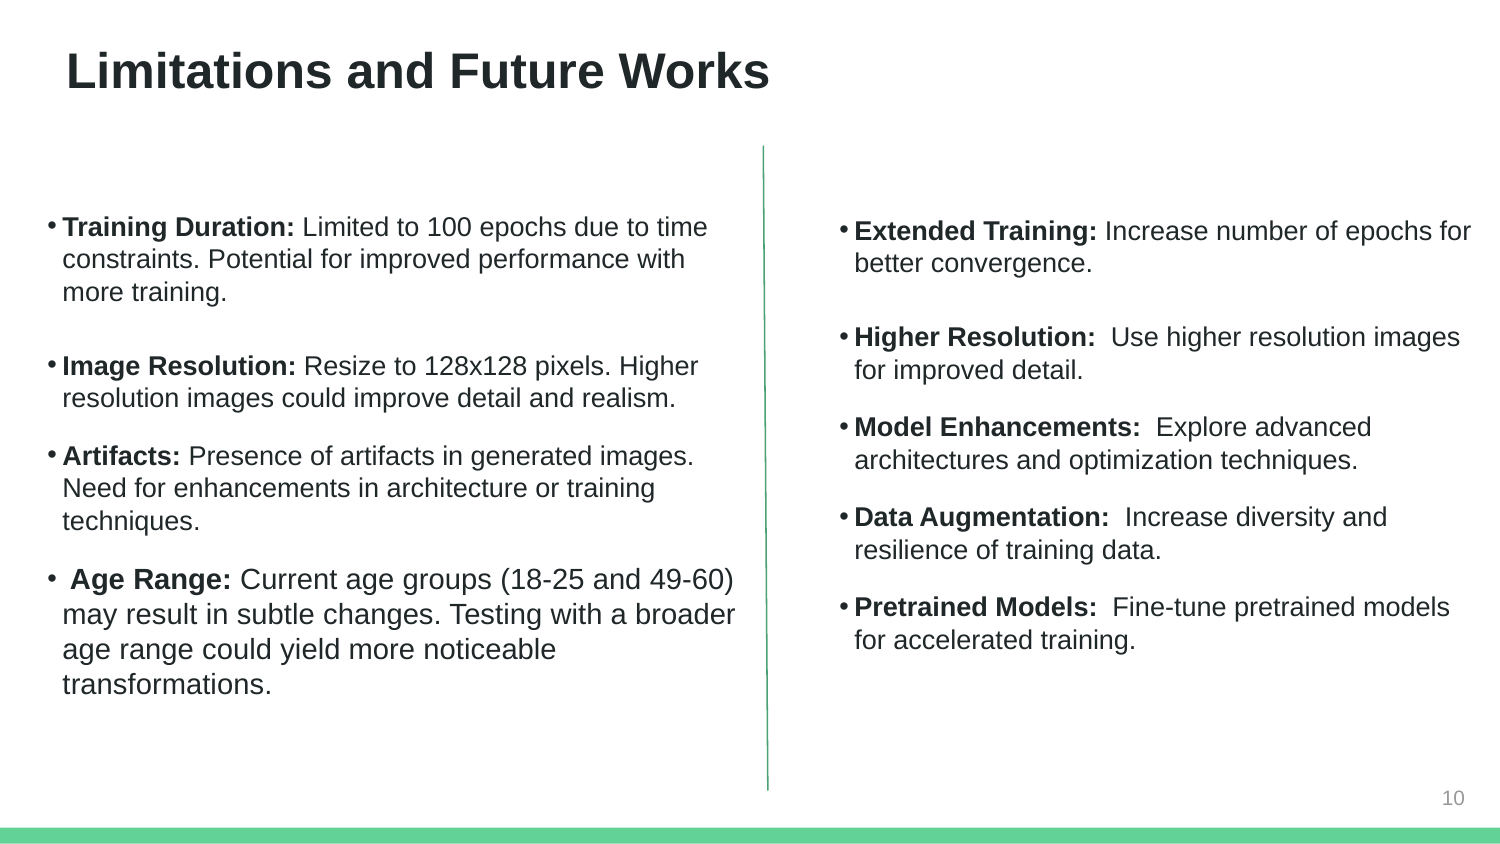

# Limitations and Future Works
Training Duration: Limited to 100 epochs due to time constraints. Potential for improved performance with more training.
Image Resolution: Resize to 128x128 pixels. Higher resolution images could improve detail and realism.
Artifacts: Presence of artifacts in generated images. Need for enhancements in architecture or training           techniques.
 Age Range: Current age groups (18-25 and 49-60) may result in subtle changes. Testing with a broader age range could yield more noticeable transformations.

Extended Training: Increase number of epochs for better convergence.
Higher Resolution:  Use higher resolution images for improved detail.
Model Enhancements:  Explore advanced architectures and optimization techniques.
Data Augmentation:  Increase diversity and resilience of training data.
Pretrained Models:  Fine-tune pretrained models for accelerated training.

10